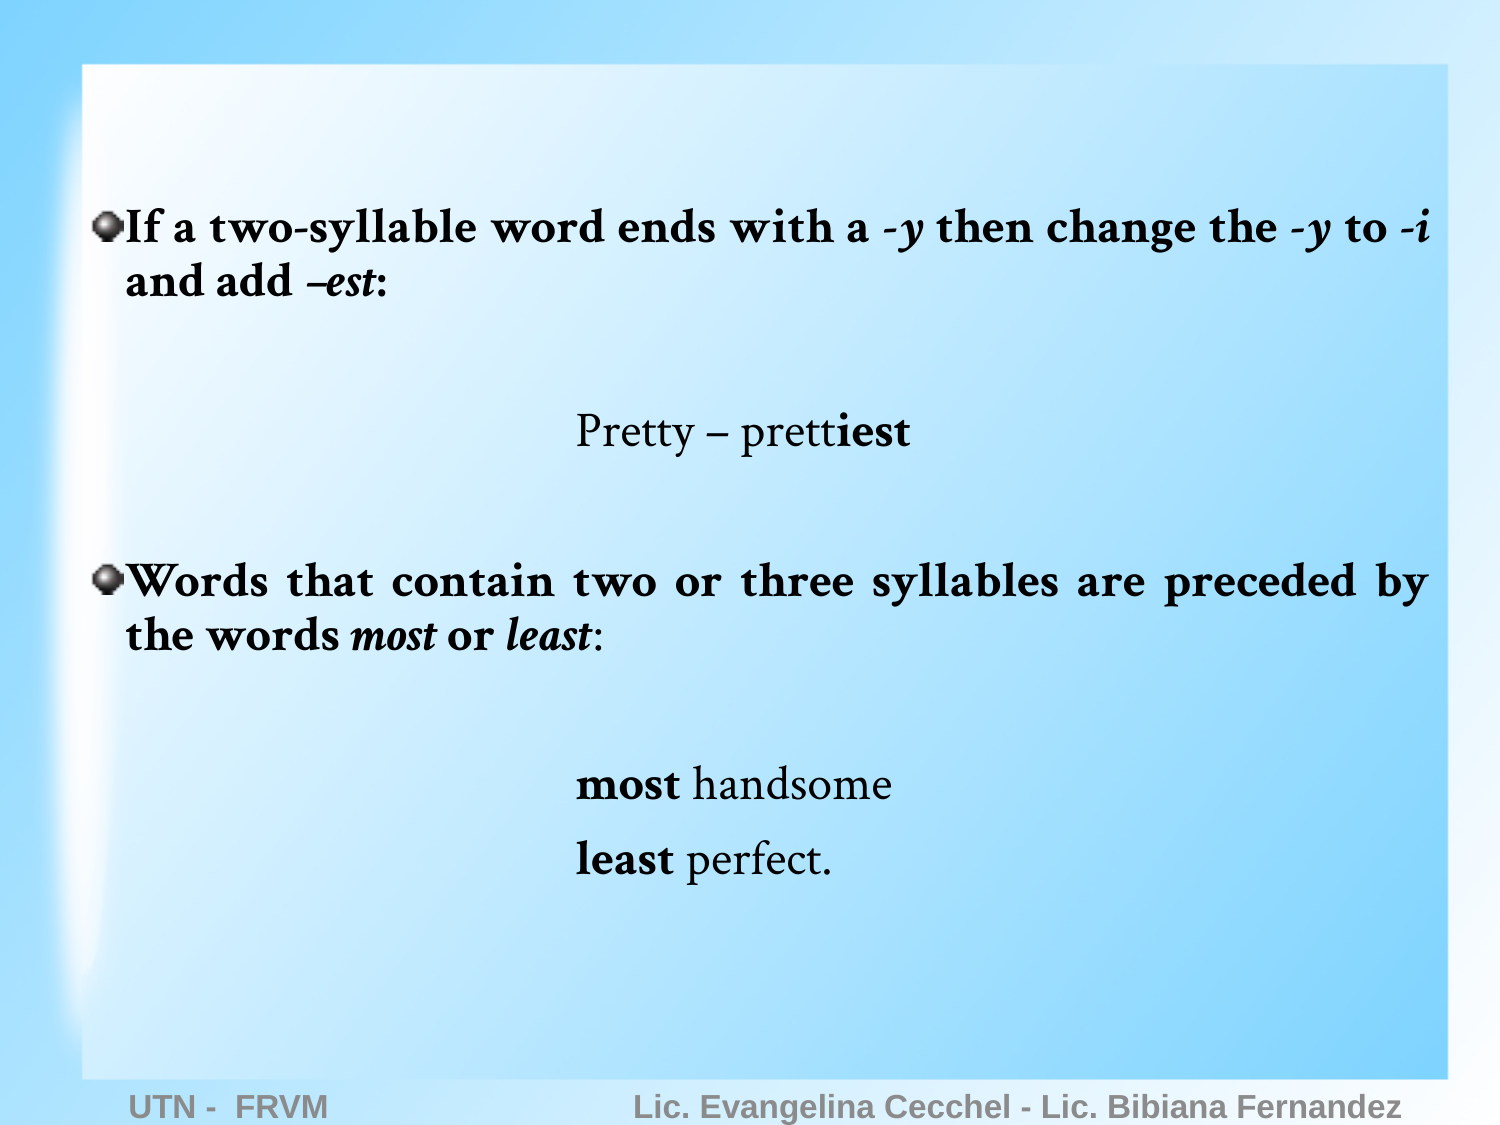

If a two-syllable word ends with a -y then change the -y to -i and add –est:

				Pretty – prettiest

Words that contain two or three syllables are preceded by the words most or least:

				most handsome
  				least perfect.

UTN -  FRVM                                 Lic. Evangelina Cecchel - Lic. Bibiana Fernandez